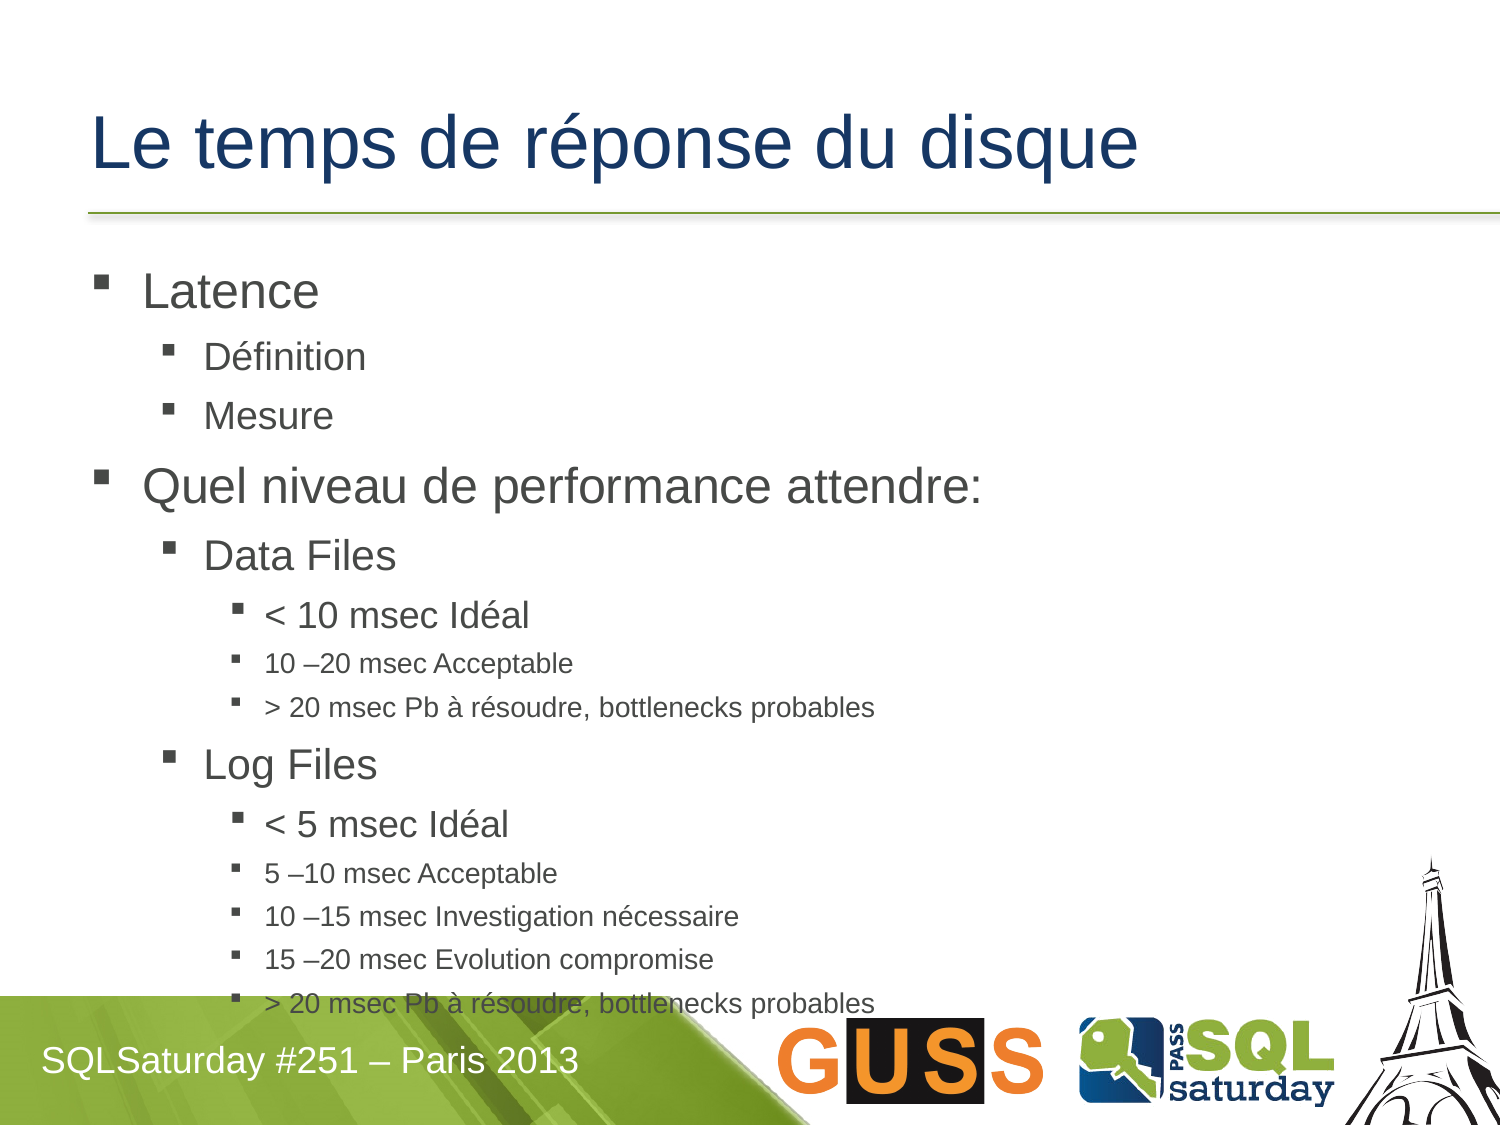

# Le temps de réponse du disque
Latence
Définition
Mesure
Quel niveau de performance attendre:
Data Files
< 10 msec Idéal
10 –20 msec Acceptable
> 20 msec Pb à résoudre, bottlenecks probables
Log Files
< 5 msec Idéal
5 –10 msec Acceptable
10 –15 msec Investigation nécessaire
15 –20 msec Evolution compromise
> 20 msec Pb à résoudre, bottlenecks probables